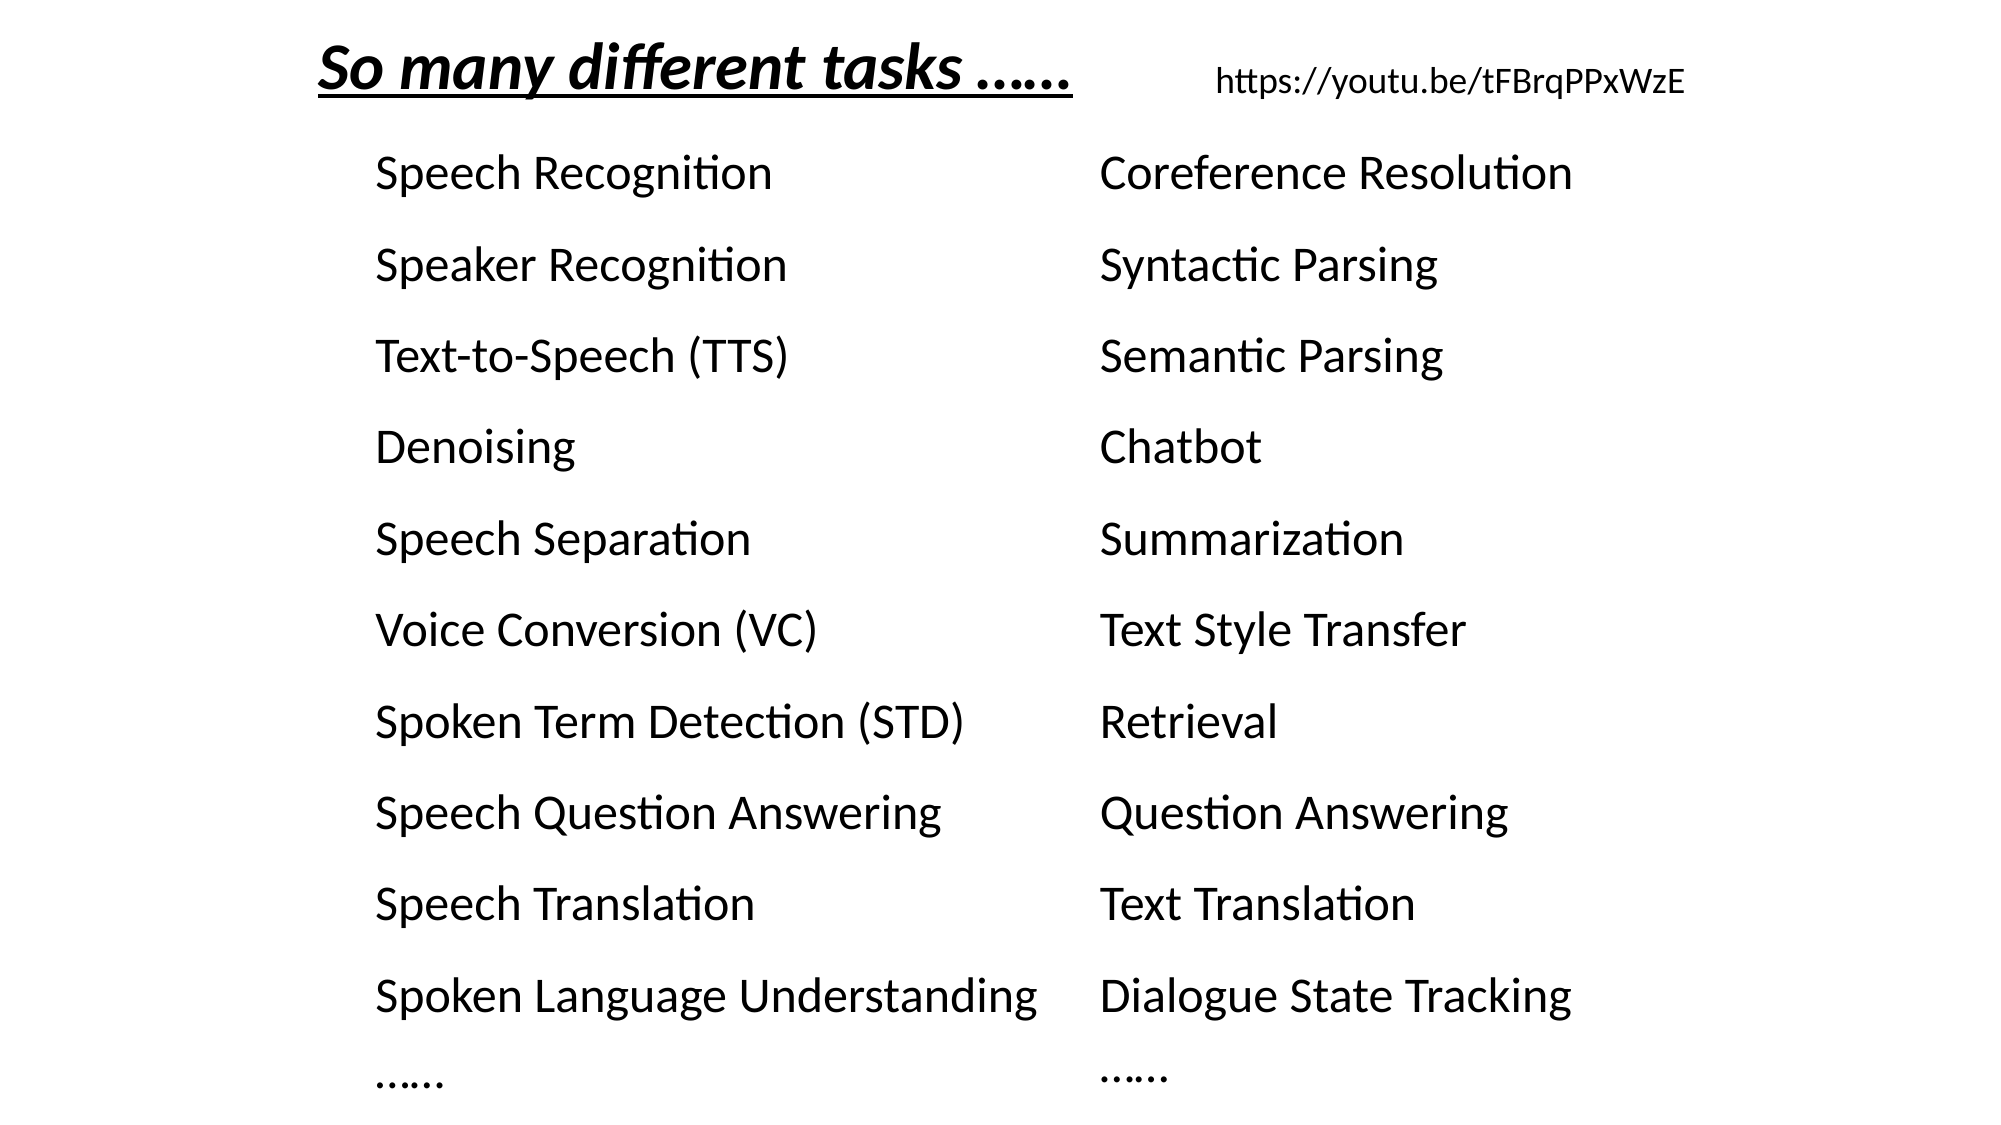

So many different tasks ……
https://youtu.be/tFBrqPPxWzE
Speech Recognition
Coreference Resolution
Syntactic Parsing
Semantic Parsing
Chatbot
Summarization
Text Style Transfer
Retrieval
Question Answering
Text Translation
Dialogue State Tracking
……
Speaker Recognition
Text-to-Speech (TTS)
Denoising
Speech Separation
Voice Conversion (VC)
Spoken Term Detection (STD)
Speech Question Answering
Speech Translation
Spoken Language Understanding
……